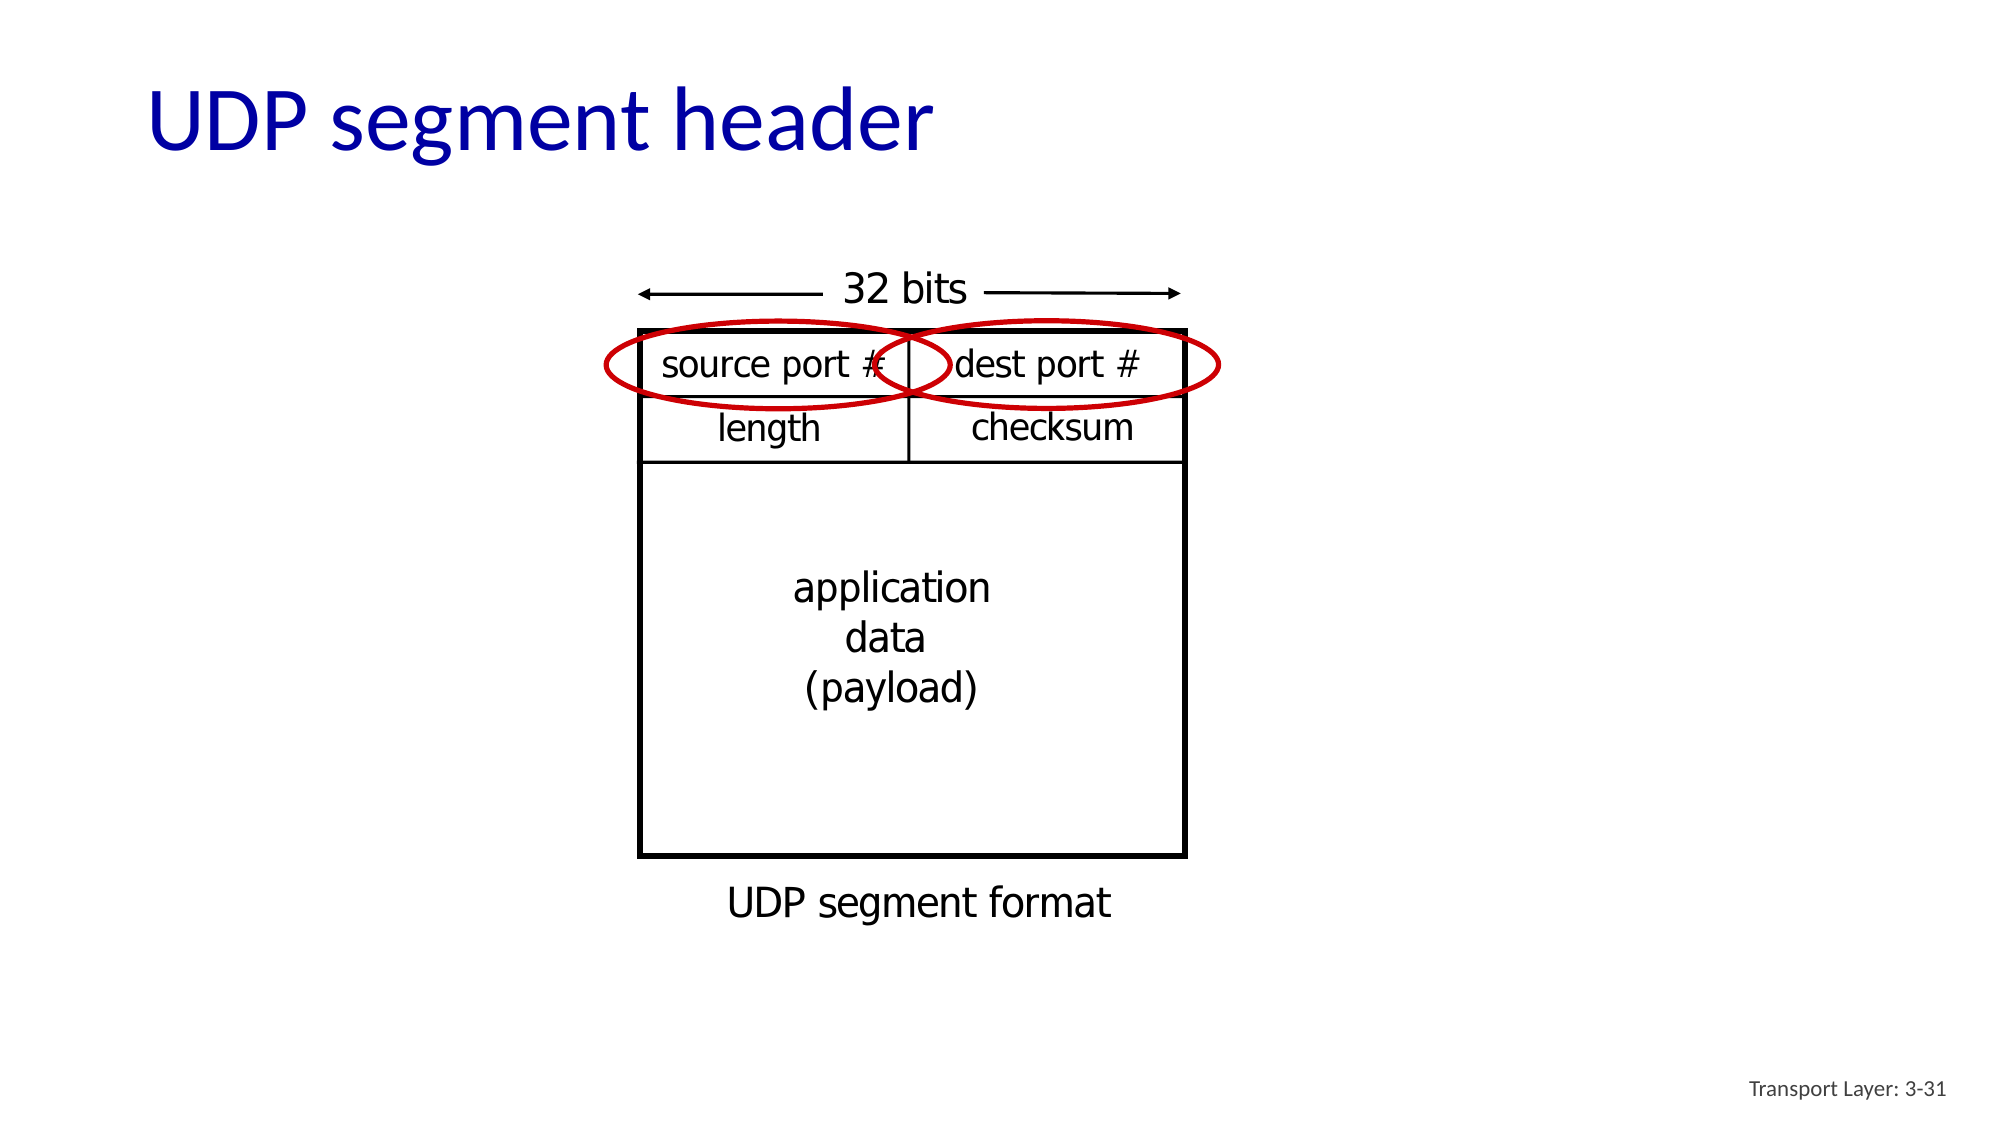

# UDP segment header
32 bits

source port #
dest port #
checksum

length

application
data
(payload)
UDP segment format
Transport Layer: 3-31